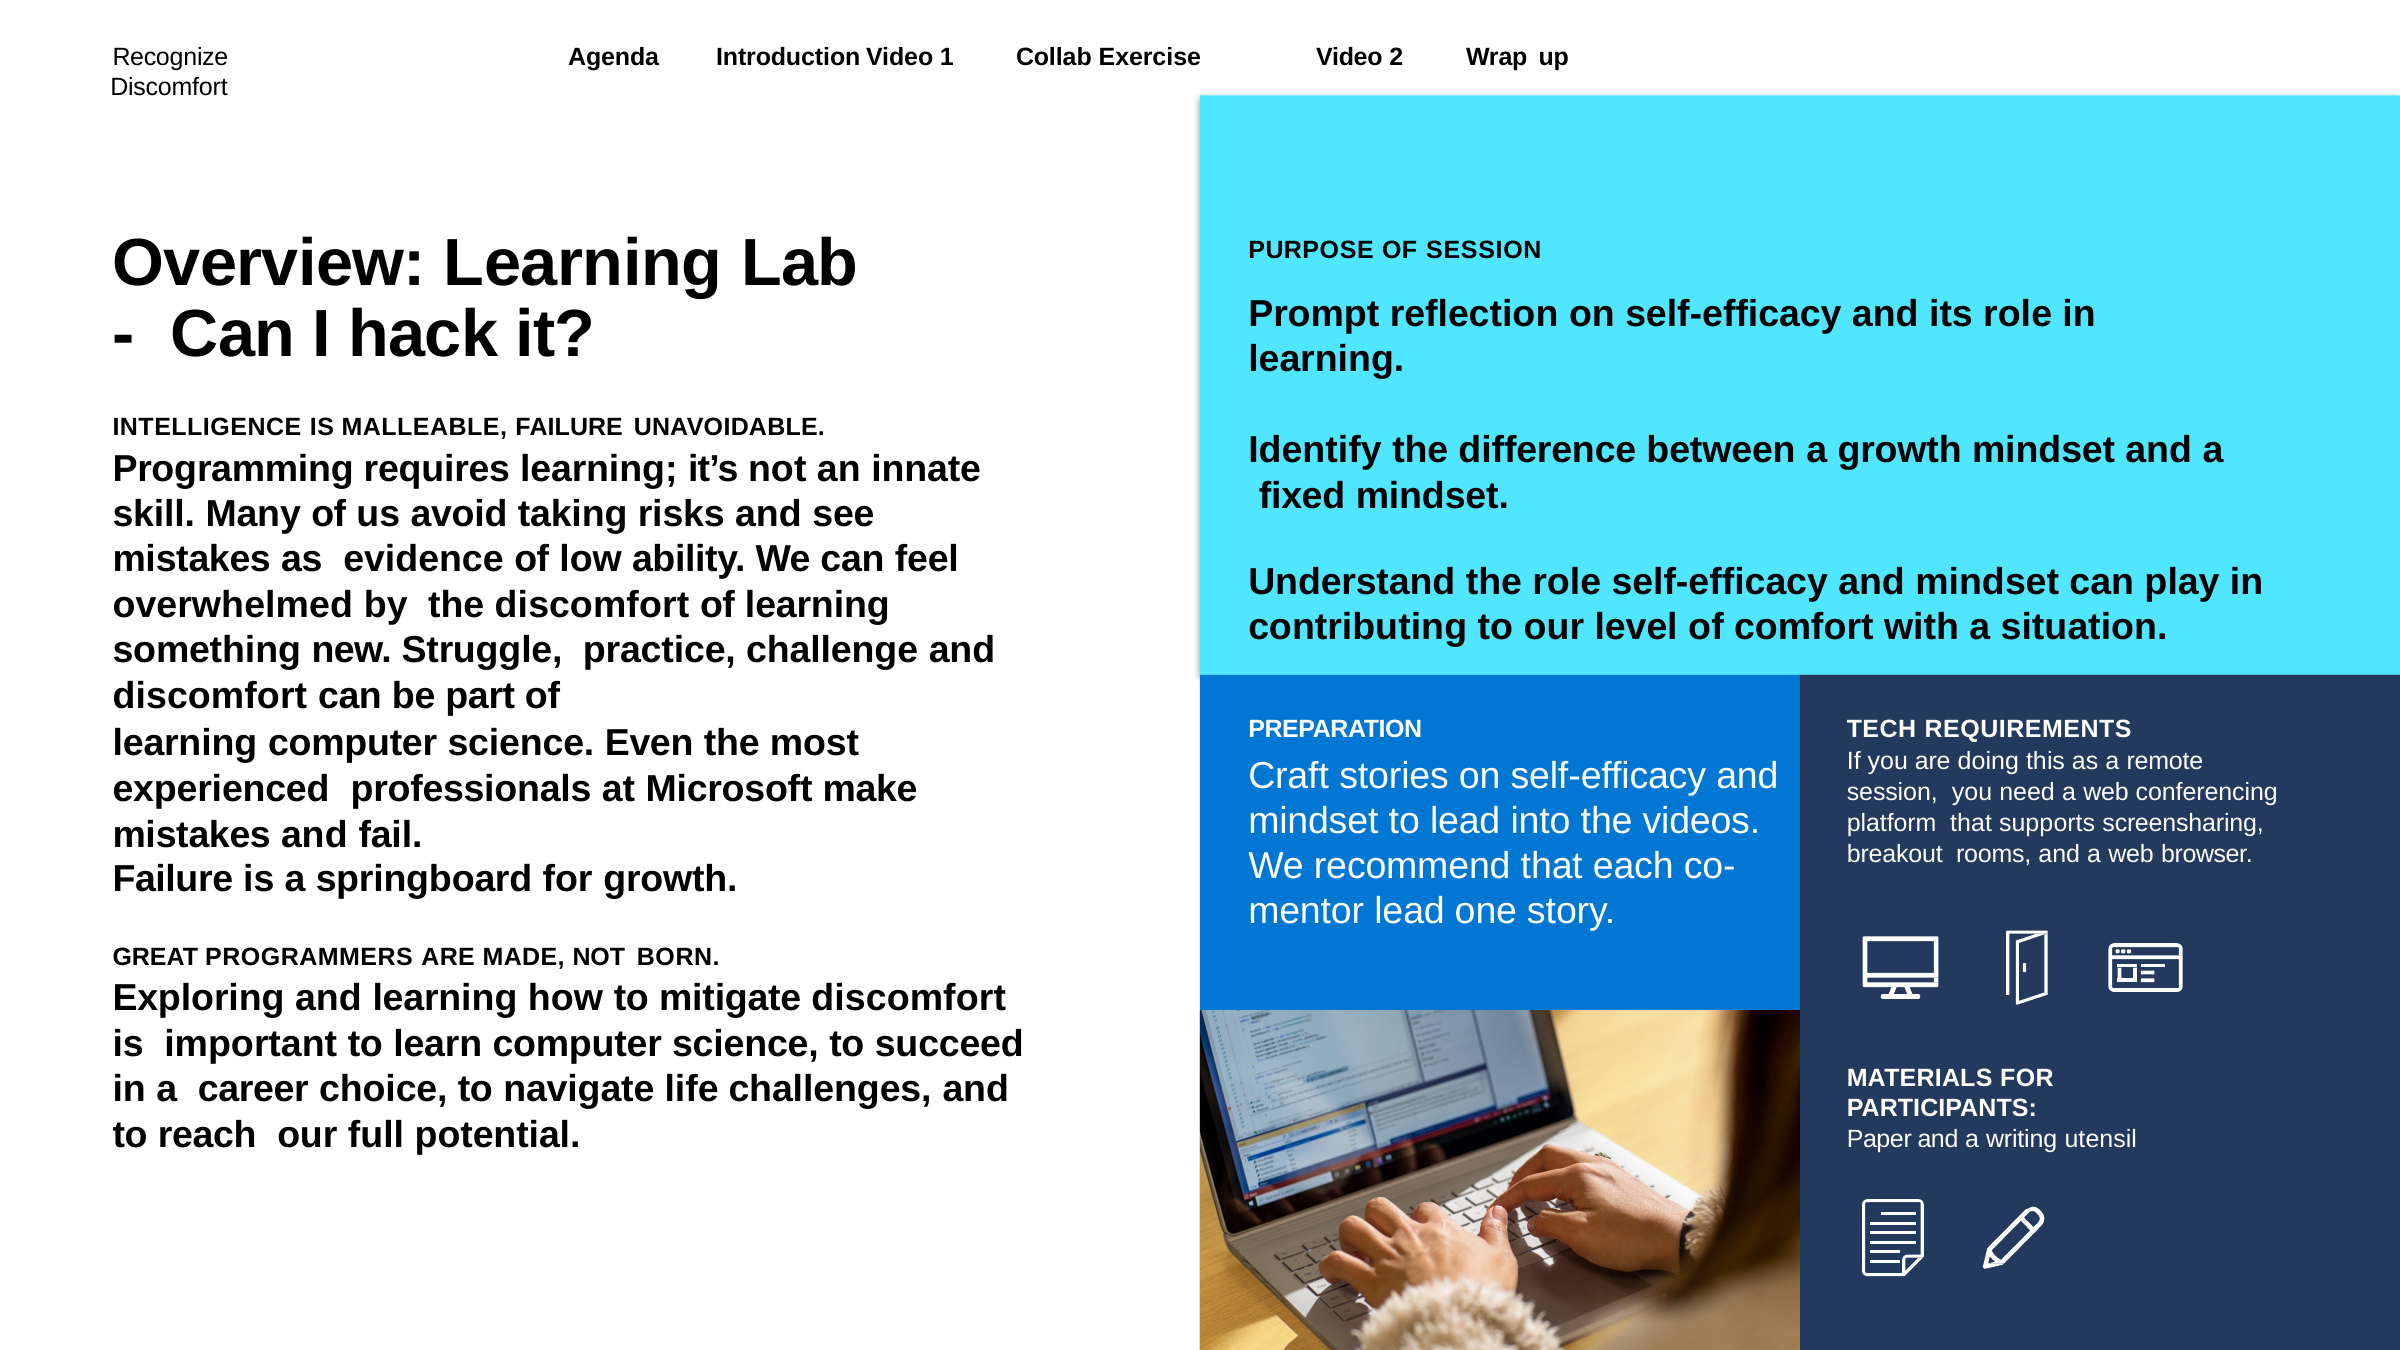

PURPOSE OF SESSION
Prompt reflection on self-efficacy and its role in learning.
Identify the difference between a growth mindset and a  fixed mindset.

Understand the role self-efficacy and mindset can play in contributing to our level of comfort with a situation.
Overview: Learning Lab -  Can I hack it?
INTELLIGENCE IS MALLEABLE, FAILURE UNAVOIDABLE.
Programming requires learning; it’s not an innate skill. Many of us avoid taking risks and see mistakes as  evidence of low ability. We can feel overwhelmed by  the discomfort of learning something new. Struggle,  practice, challenge and discomfort can be part of
learning computer science. Even the most experienced  professionals at Microsoft make mistakes and fail.
Failure is a springboard for growth.

GREAT PROGRAMMERS ARE MADE, NOT BORN.
Exploring and learning how to mitigate discomfort is  important to learn computer science, to succeed in a  career choice, to navigate life challenges, and to reach  our full potential.

PREPARATION
Craft stories on self-efficacy and mindset to lead into the videos. We recommend that each co-mentor lead one story.
TECH REQUIREMENTS
If you are doing this as a remote session,  you need a web conferencing platform  that supports screensharing, breakout  rooms, and a web browser.

MATERIALS FOR PARTICIPANTS:
Paper and a writing utensil

38